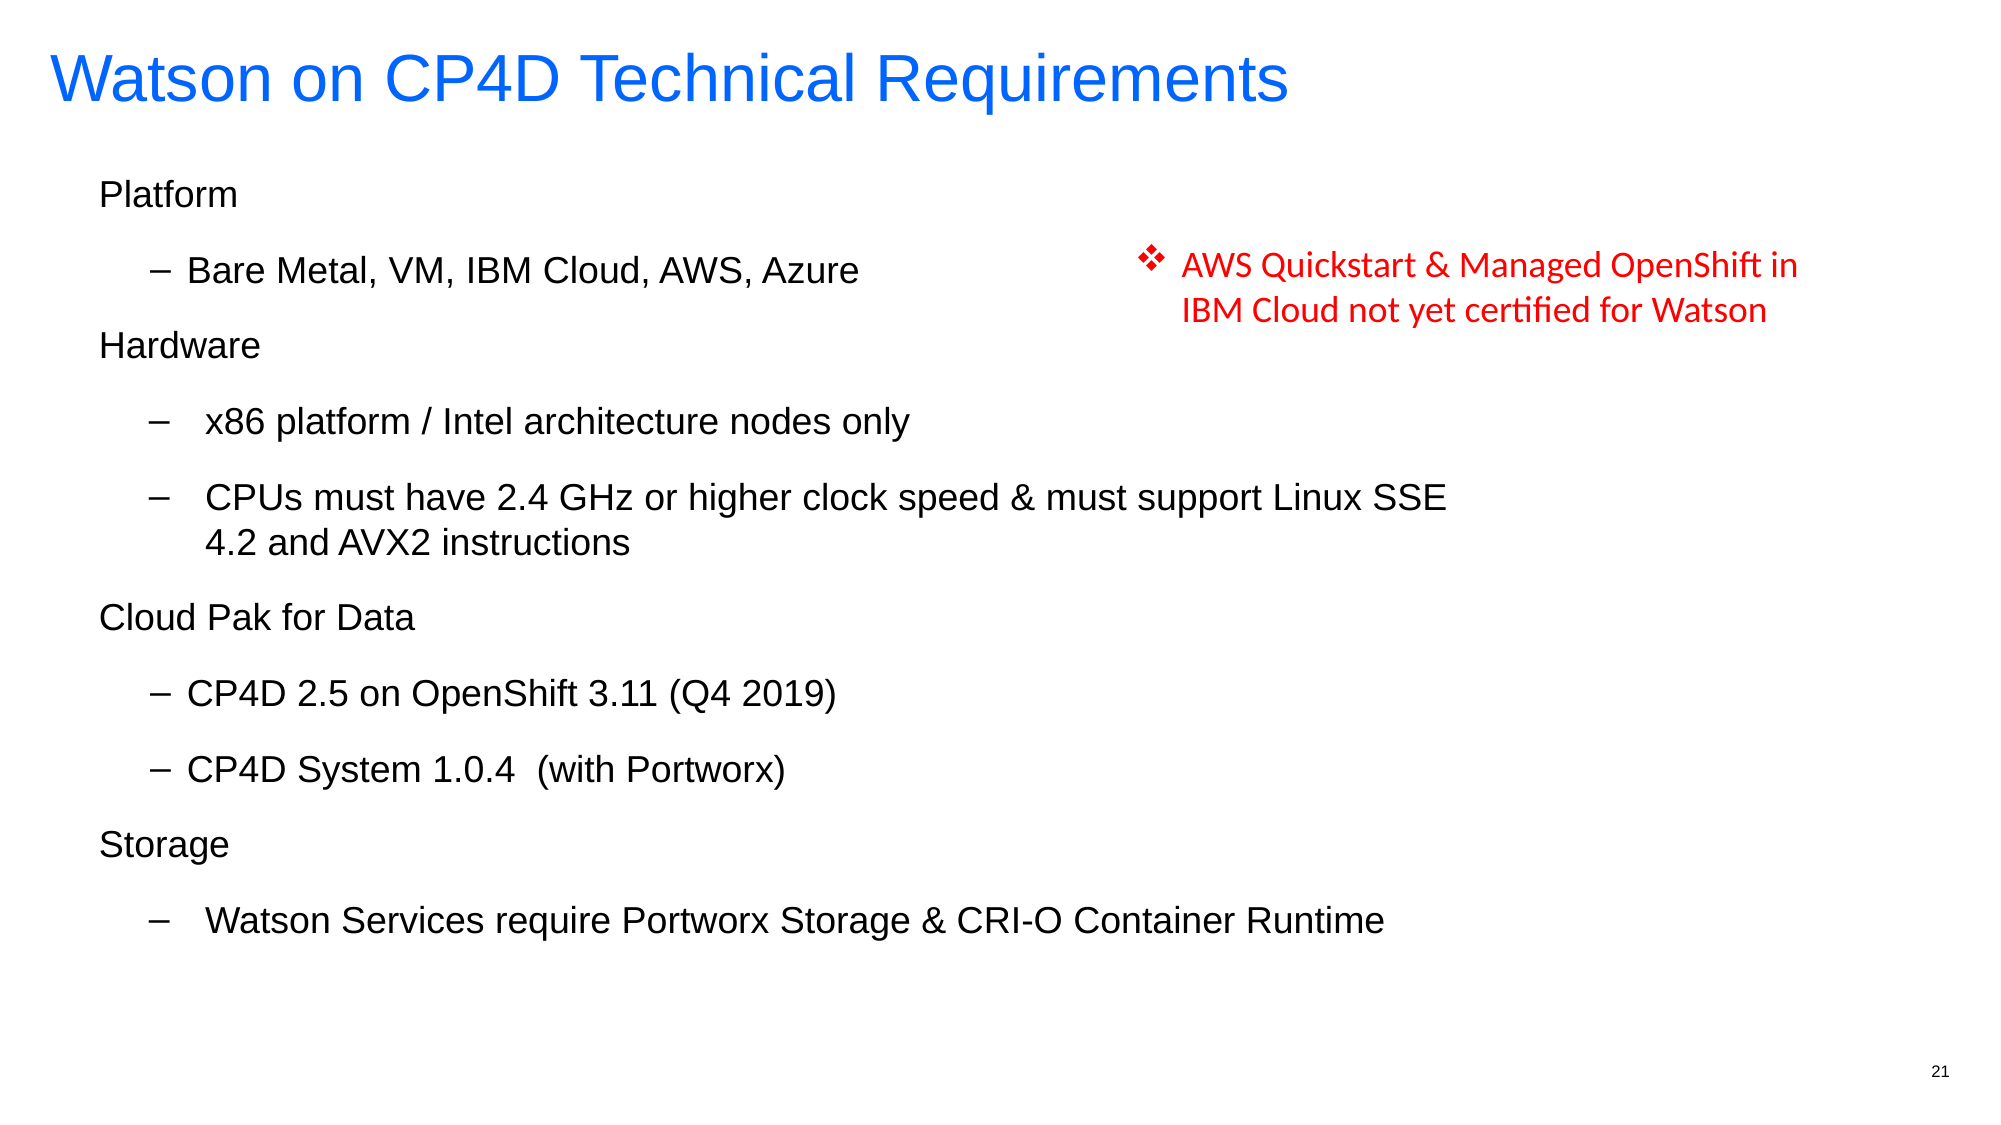

# Watson on CP4D Technical Requirements
Platform
Bare Metal, VM, IBM Cloud, AWS, Azure
Hardware
x86 platform / Intel architecture nodes only
CPUs must have 2.4 GHz or higher clock speed & must support Linux SSE 4.2 and AVX2 instructions
Cloud Pak for Data
CP4D 2.5 on OpenShift 3.11 (Q4 2019)
CP4D System 1.0.4  (with Portworx)
Storage
Watson Services require Portworx Storage & CRI-O Container Runtime
AWS Quickstart & Managed OpenShift in IBM Cloud not yet certified for Watson

21